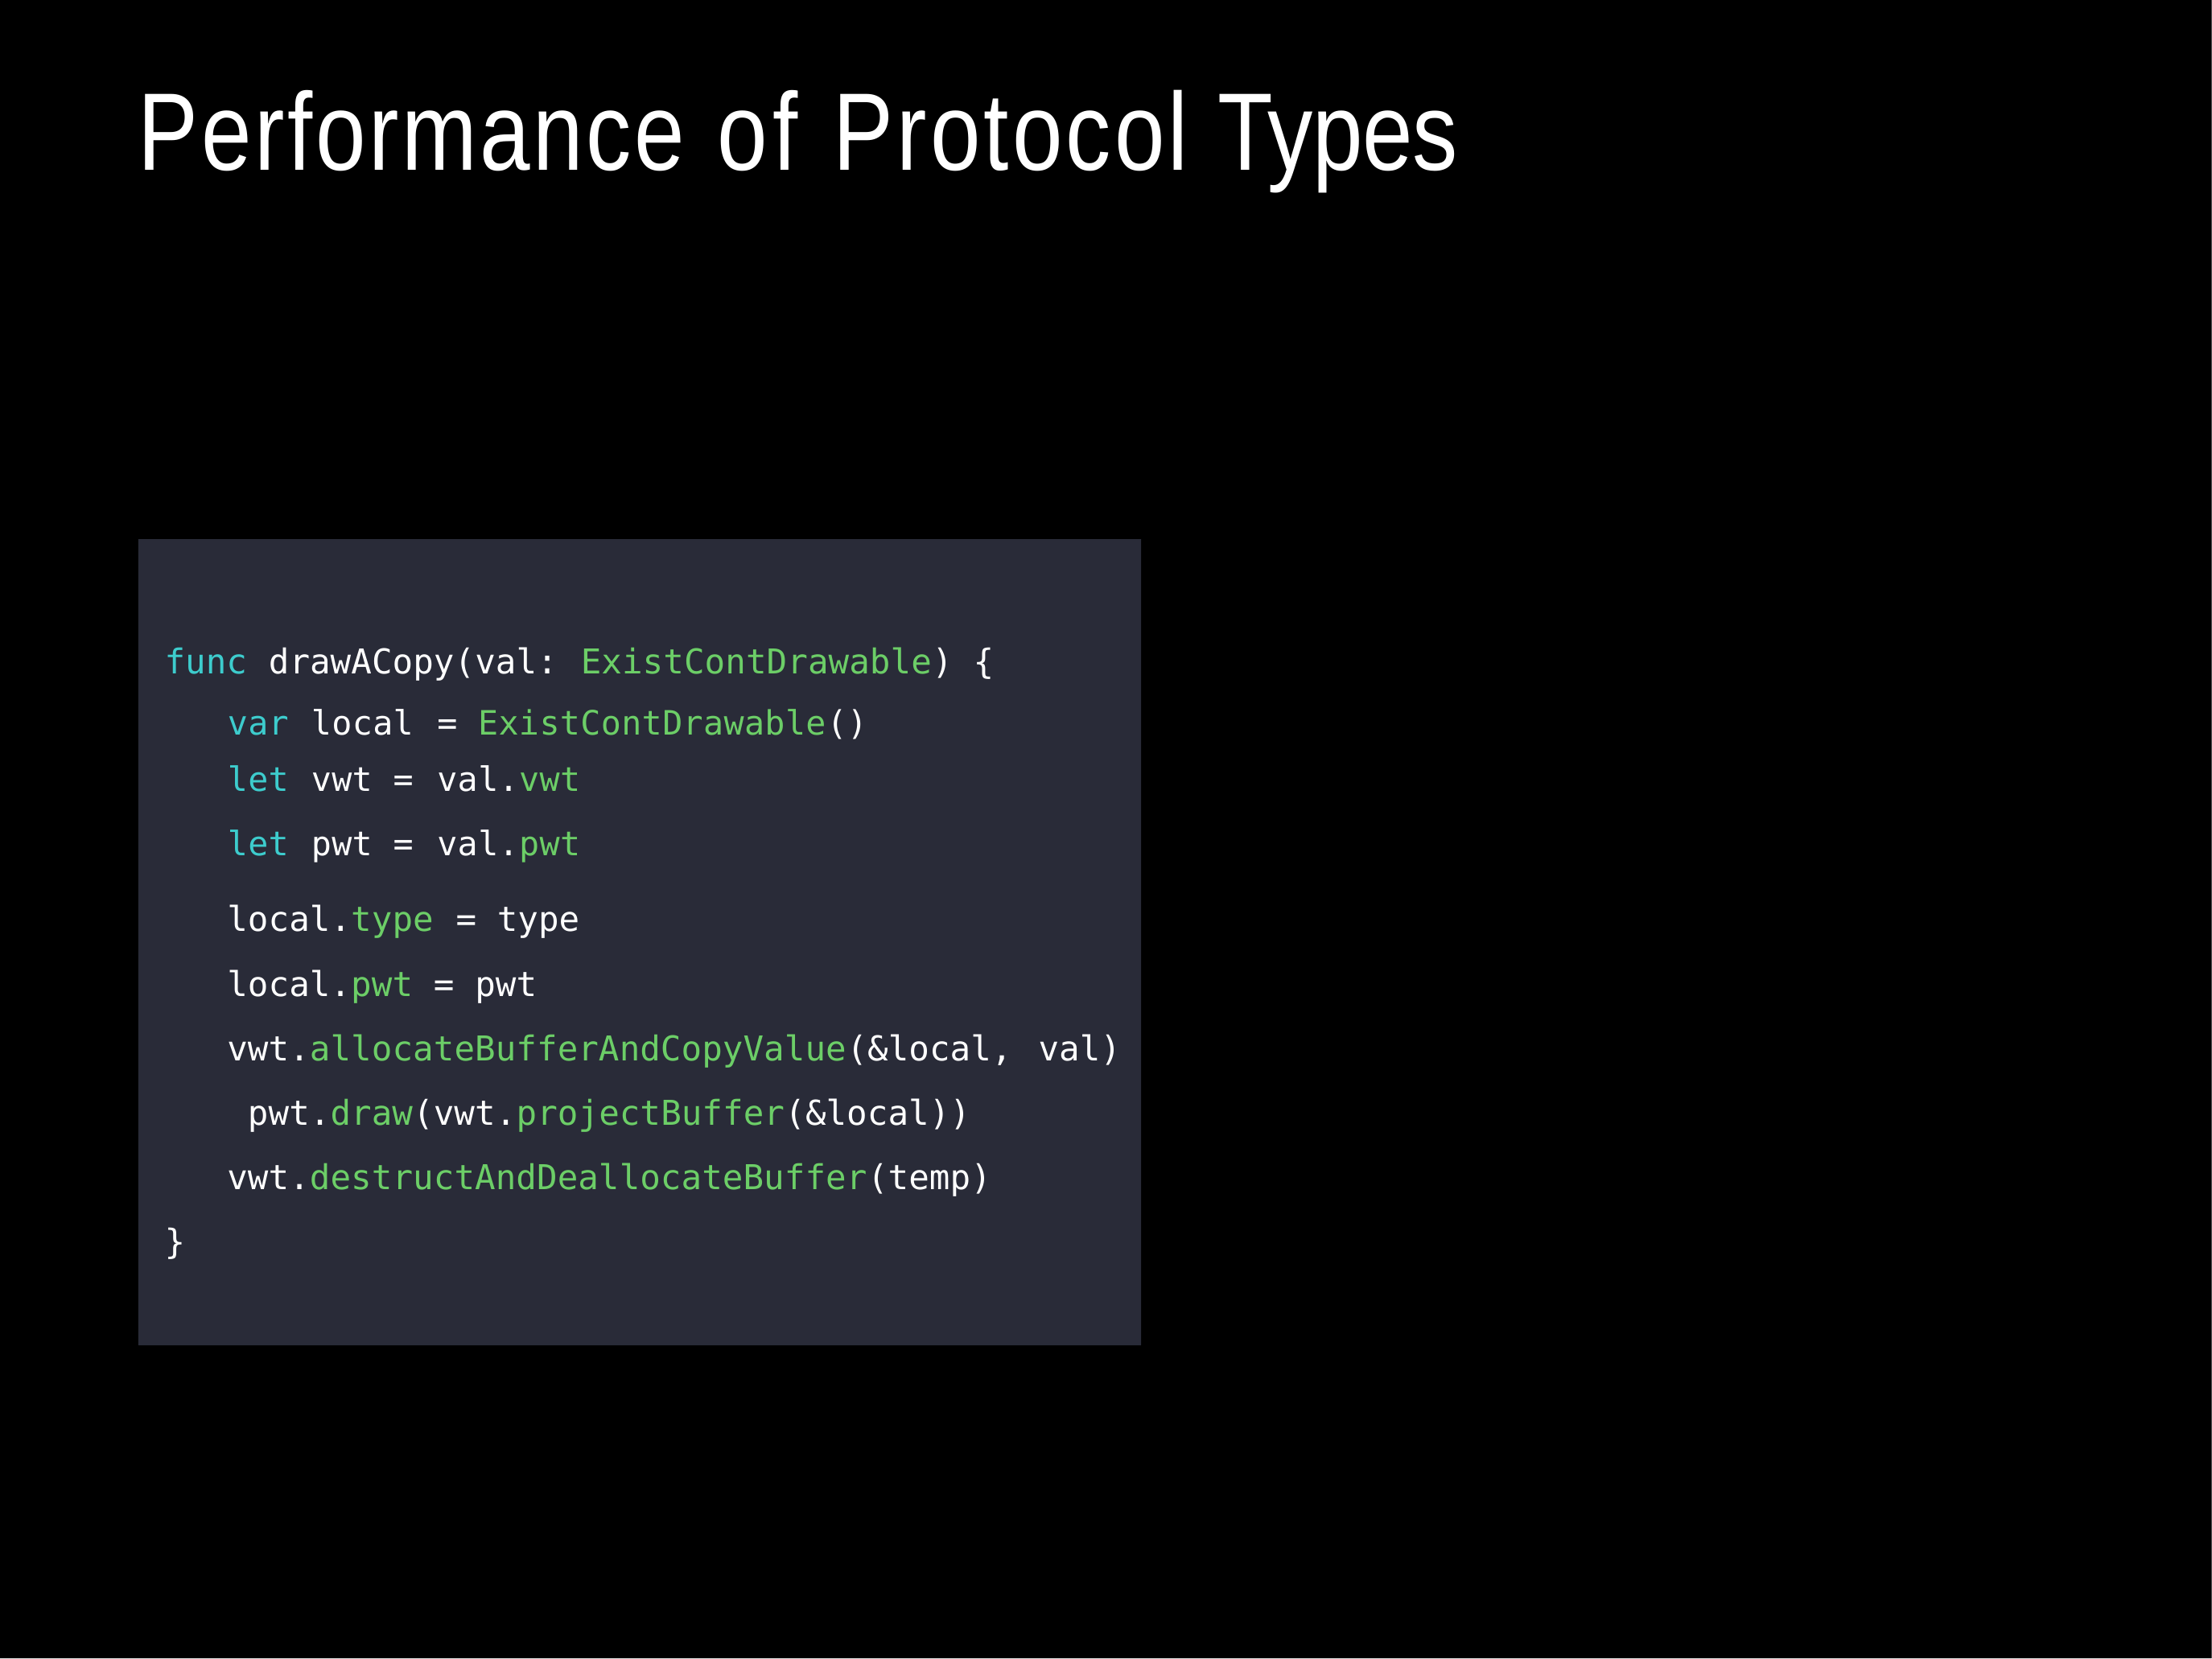

# Performance of Protocol Types

func
drawACopy(val:
ExistContDrawable) {
| var | local | = ExistContDrawable() |
| --- | --- | --- |
| let | vwt = | val.vwt |
| let | pwt = | val.pwt |
local.type
= type
local.pwt = pwt  vwt.allocateBufferAndCopyValue(&local,  pwt.draw(vwt.projectBuffer(&local))  vwt.destructAndDeallocateBuffer(temp)
val)
}